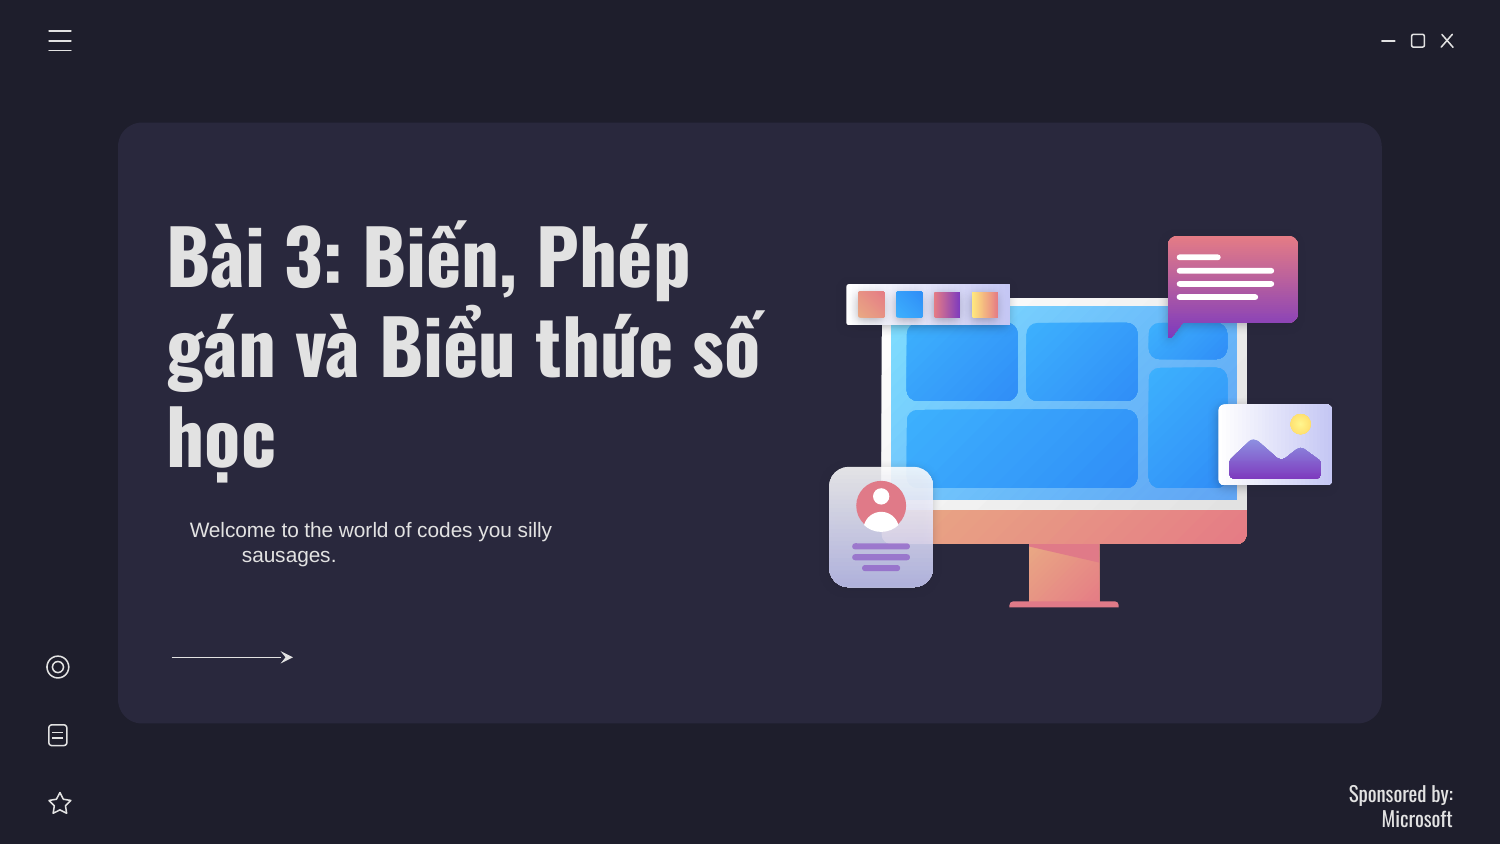

# Bài 3: Biến, Phép gán và Biểu thức số học

Welcome to the world of codes you silly sausages.

Sponsored by: Microsoft